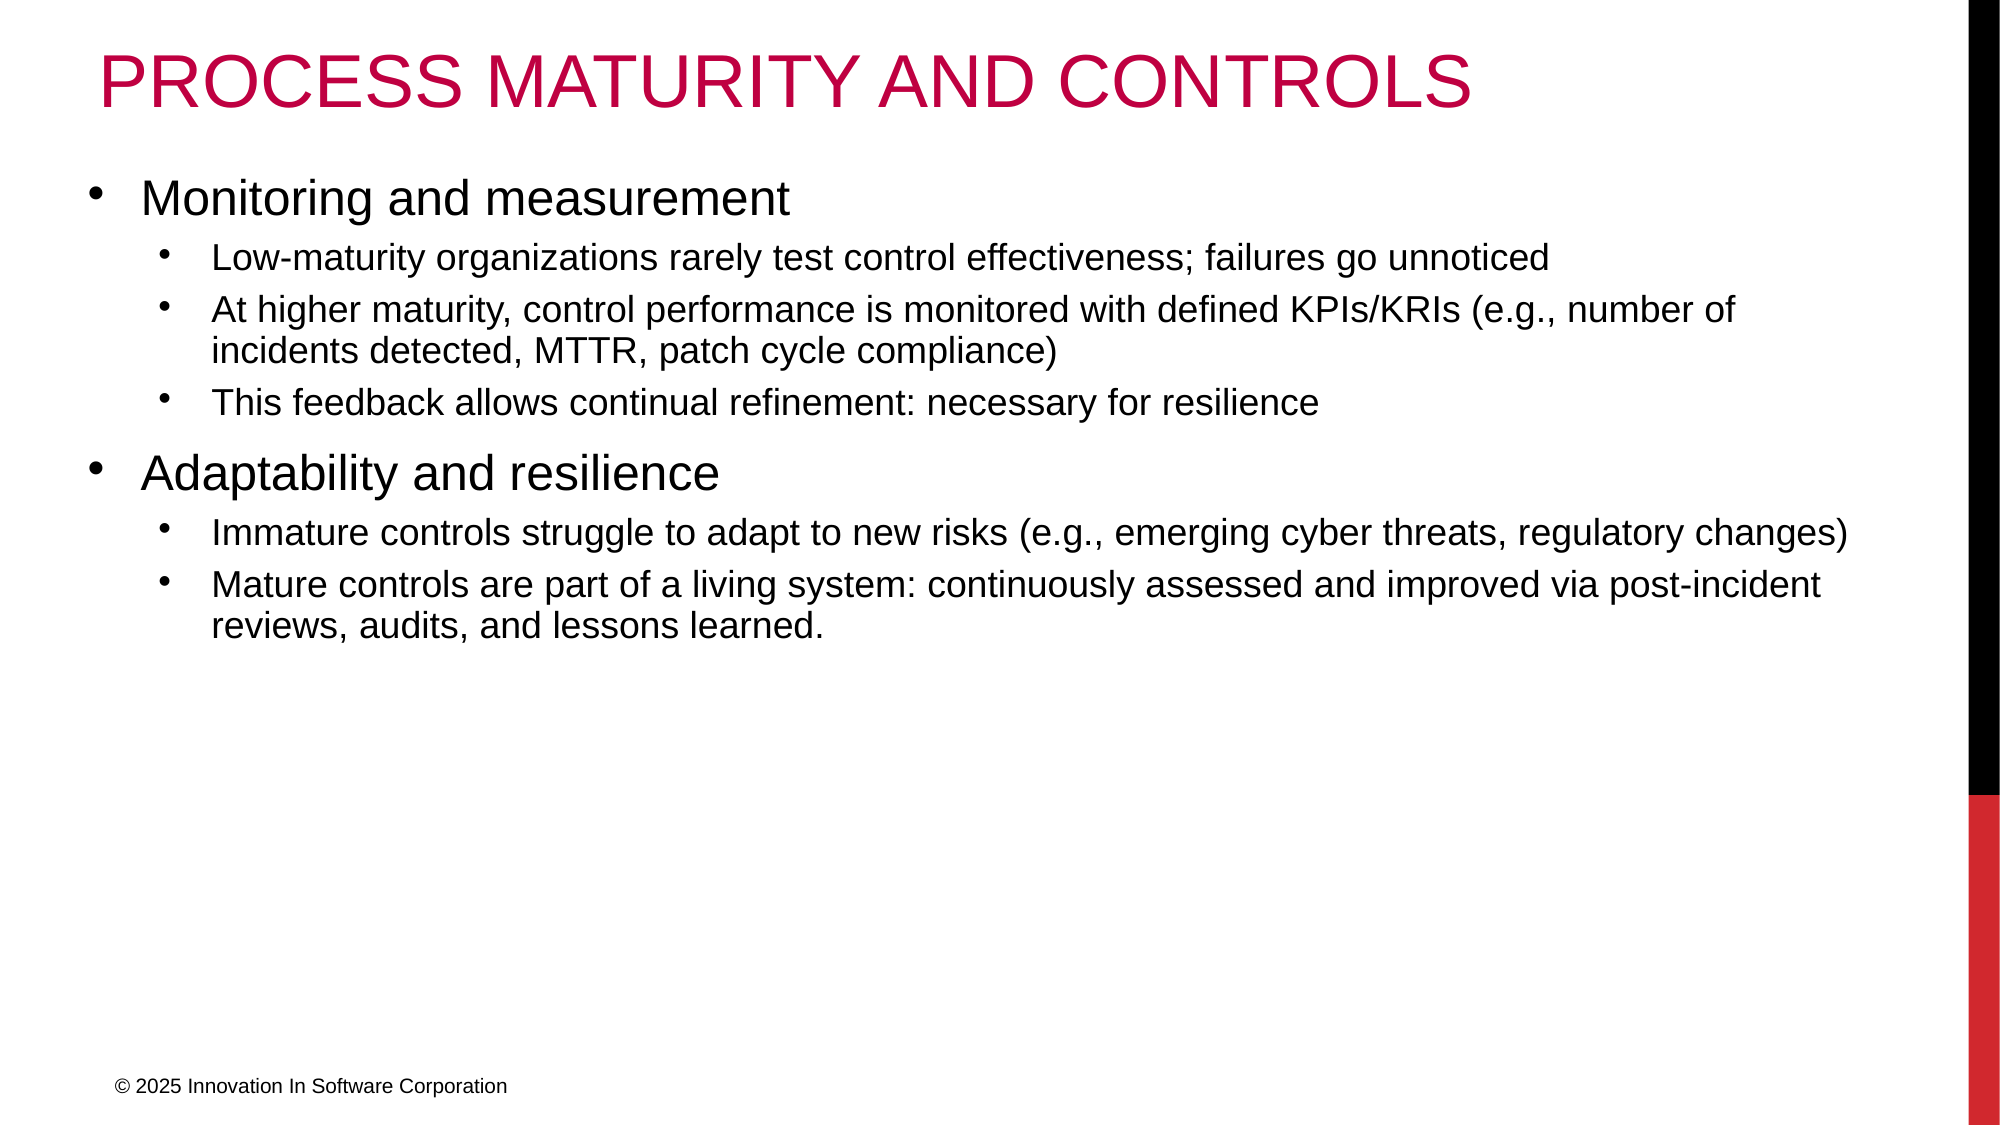

# Process Maturity and Controls
Monitoring and measurement
Low-maturity organizations rarely test control effectiveness; failures go unnoticed
At higher maturity, control performance is monitored with defined KPIs/KRIs (e.g., number of incidents detected, MTTR, patch cycle compliance)
This feedback allows continual refinement: necessary for resilience
Adaptability and resilience
Immature controls struggle to adapt to new risks (e.g., emerging cyber threats, regulatory changes)
Mature controls are part of a living system: continuously assessed and improved via post-incident reviews, audits, and lessons learned.
© 2025 Innovation In Software Corporation